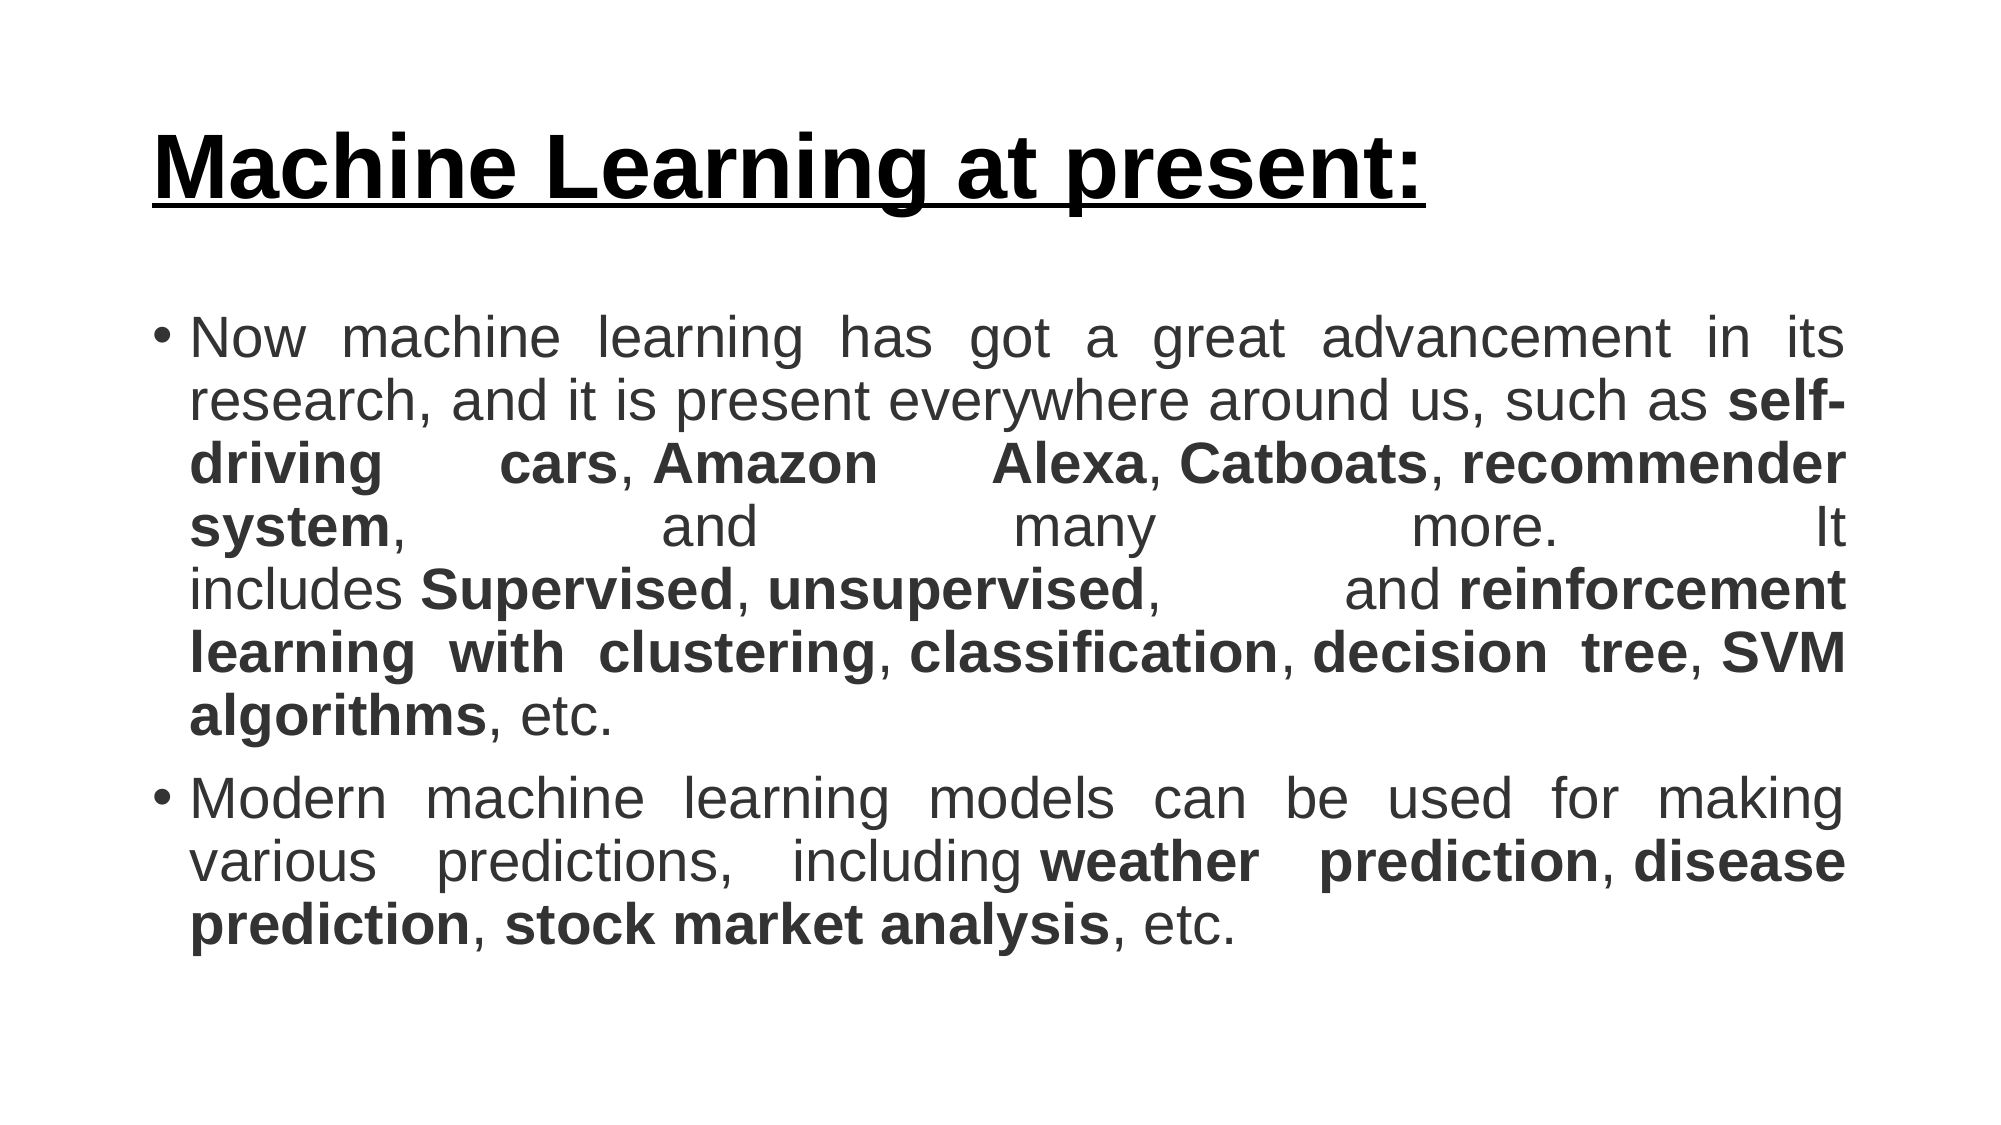

# Machine Learning at present:
Now machine learning has got a great advancement in its research, and it is present everywhere around us, such as self-driving cars, Amazon Alexa, Catboats, recommender system, and many more. It includes Supervised, unsupervised, and reinforcement learning with clustering, classification, decision tree, SVM algorithms, etc.
Modern machine learning models can be used for making various predictions, including weather prediction, disease prediction, stock market analysis, etc.